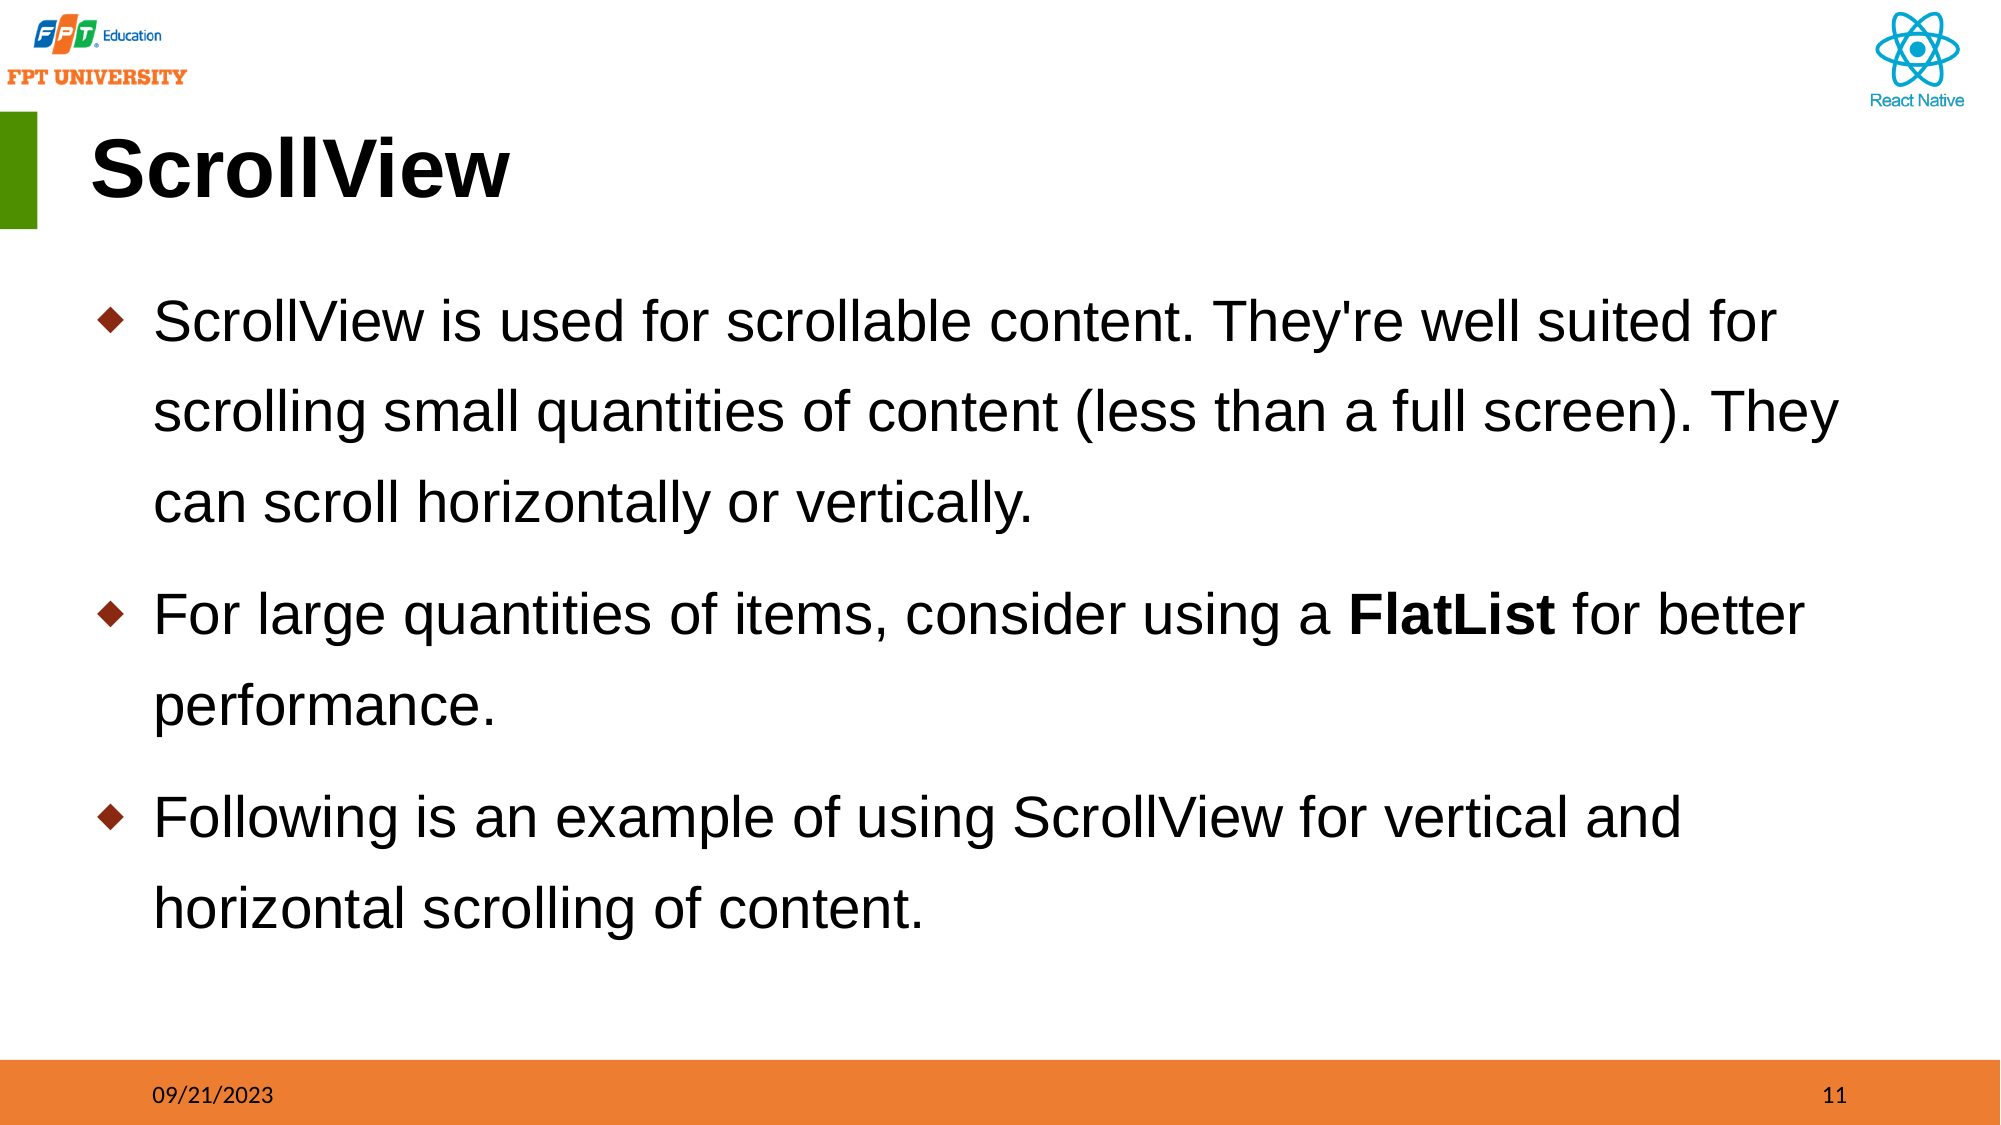

# ScrollView
ScrollView is used for scrollable content. They're well suited for scrolling small quantities of content (less than a full screen). They can scroll horizontally or vertically.
For large quantities of items, consider using a FlatList for better performance.
Following is an example of using ScrollView for vertical and horizontal scrolling of content.
09/21/2023
11